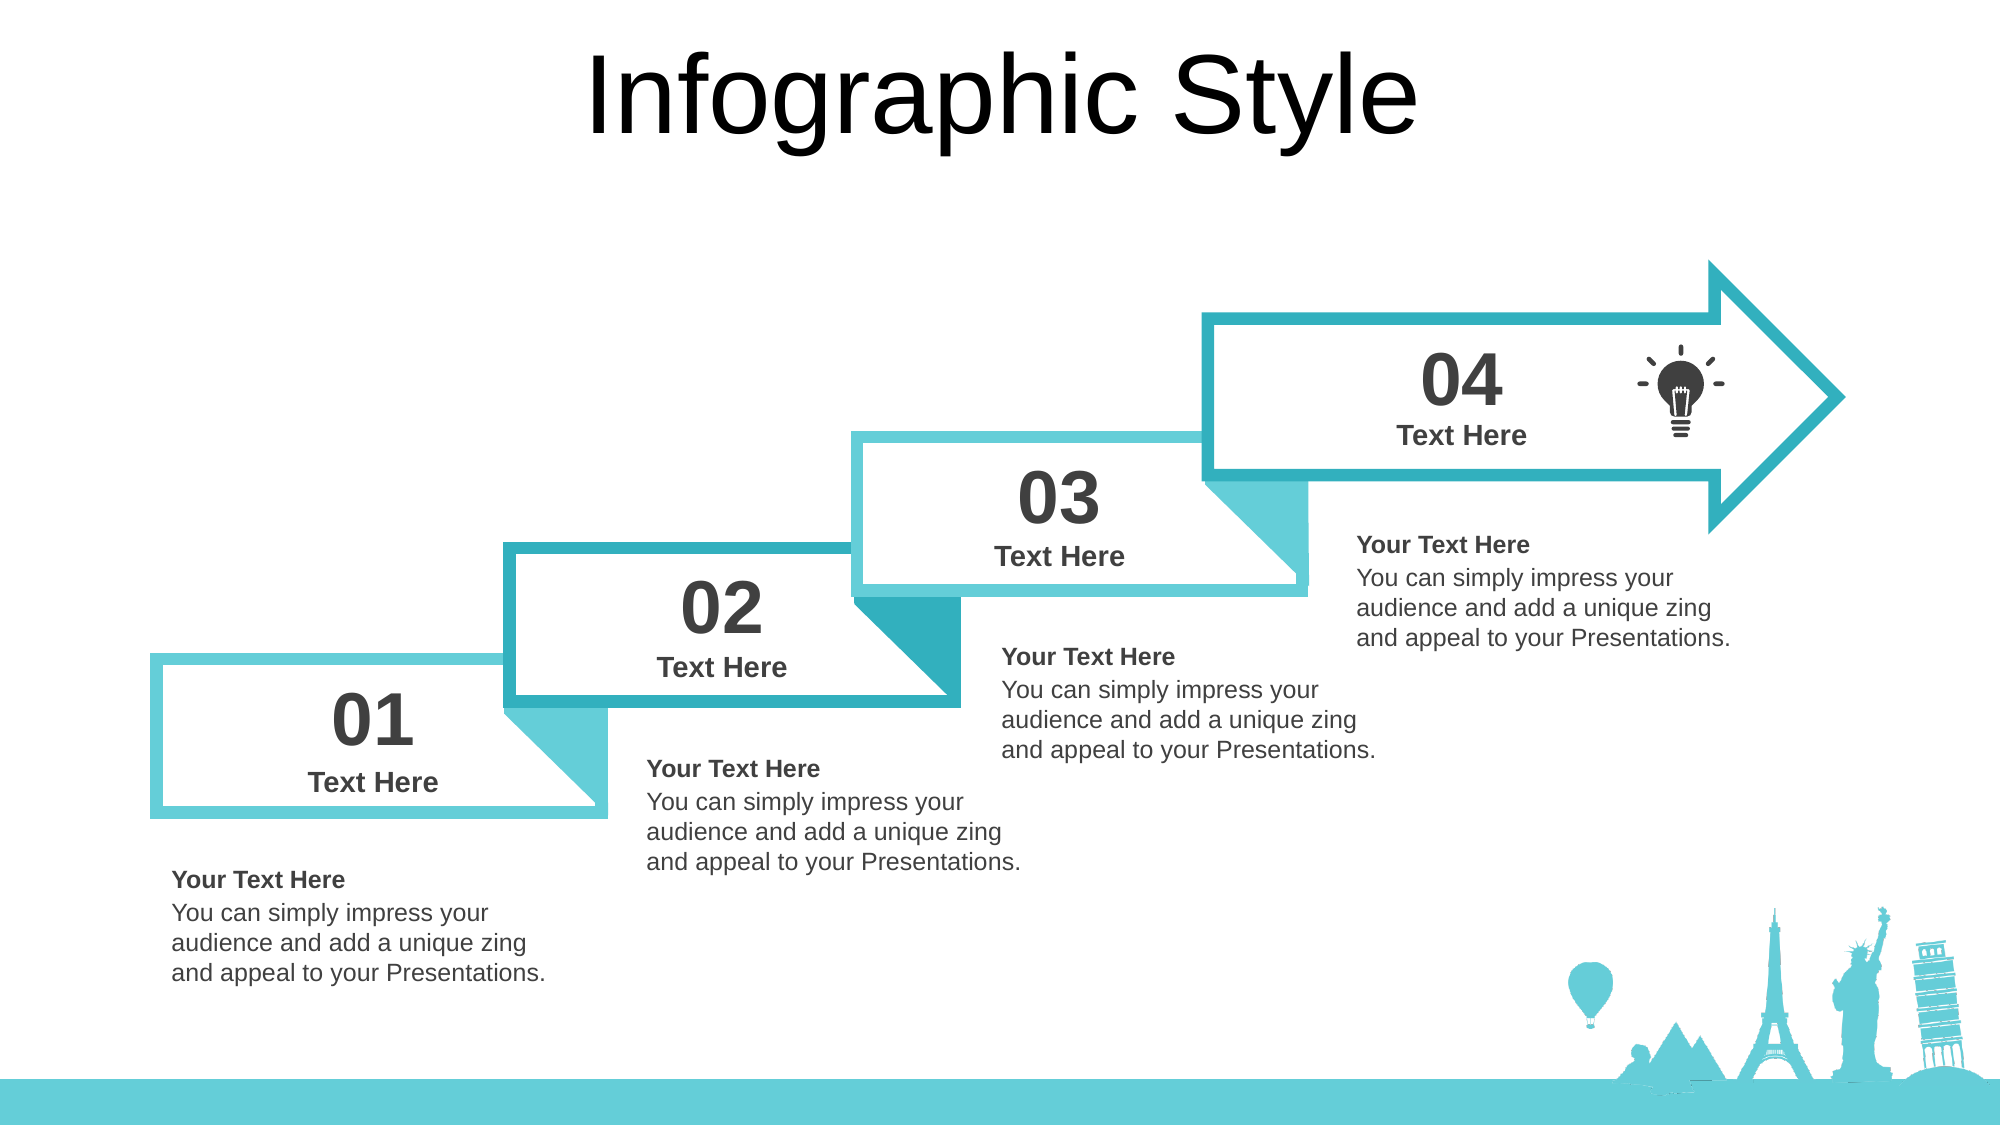

Infographic Style

04

Text Here
03
Your Text Here
You can simply impress your audience and add a unique zing and appeal to your Presentations.
Text Here
02
Your Text Here
You can simply impress your audience and add a unique zing and appeal to your Presentations.
Text Here
01
Your Text Here
You can simply impress your audience and add a unique zing and appeal to your Presentations.
Text Here
Your Text Here
You can simply impress your audience and add a unique zing and appeal to your Presentations.